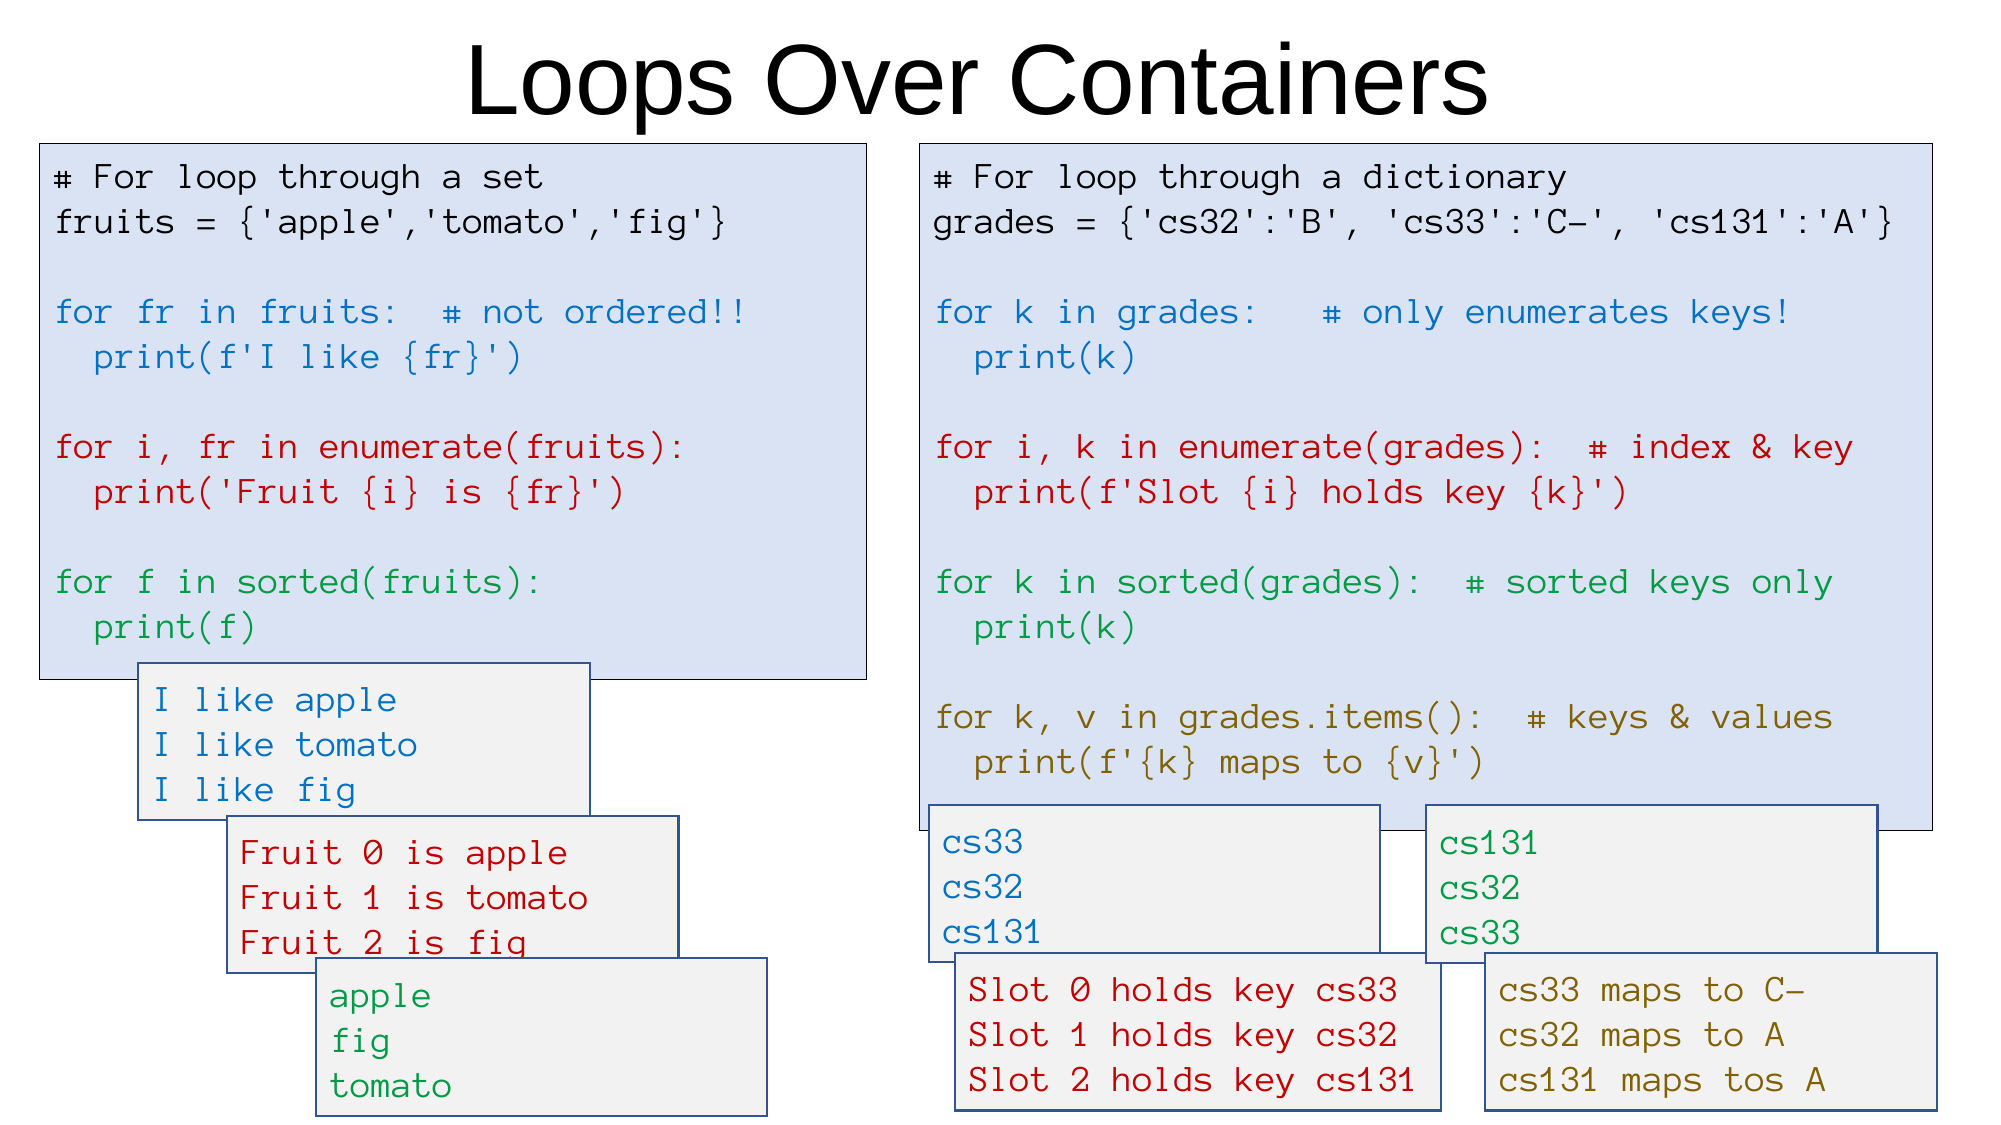

Loops Over Containers
# For loop through a set
fruits = {'apple','tomato','fig'}

for fr in fruits:  # not ordered!!
  print(f'I like {fr}')

for i, fr in enumerate(fruits):
  print('Fruit {i} is {fr}')

for f in sorted(fruits):
  print(f)
# For loop through a dictionary
grades = {'cs32':'B', 'cs33':'C-', 'cs131':'A'}

for k in grades:   # only enumerates keys!
  print(k)

for i, k in enumerate(grades):  # index & key
  print(f'Slot {i} holds key {k}')

for k in sorted(grades):  # sorted keys only
  print(k)

for k, v in grades.items():  # keys & values
  print(f'{k} maps to {v}')

Notice that this just enumerates the keys, not the values.
I like apple
I like tomato
I like fig
cs33
cs32
cs131
cs131
cs32
cs33
Fruit 0 is apple
Fruit 1 is tomato
Fruit 2 is fig
Slot 0 holds key cs33
Slot 1 holds key cs32
Slot 2 holds key cs131
cs33 maps to C-
cs32 maps to A
cs131 maps tos A
apple
fig
tomato